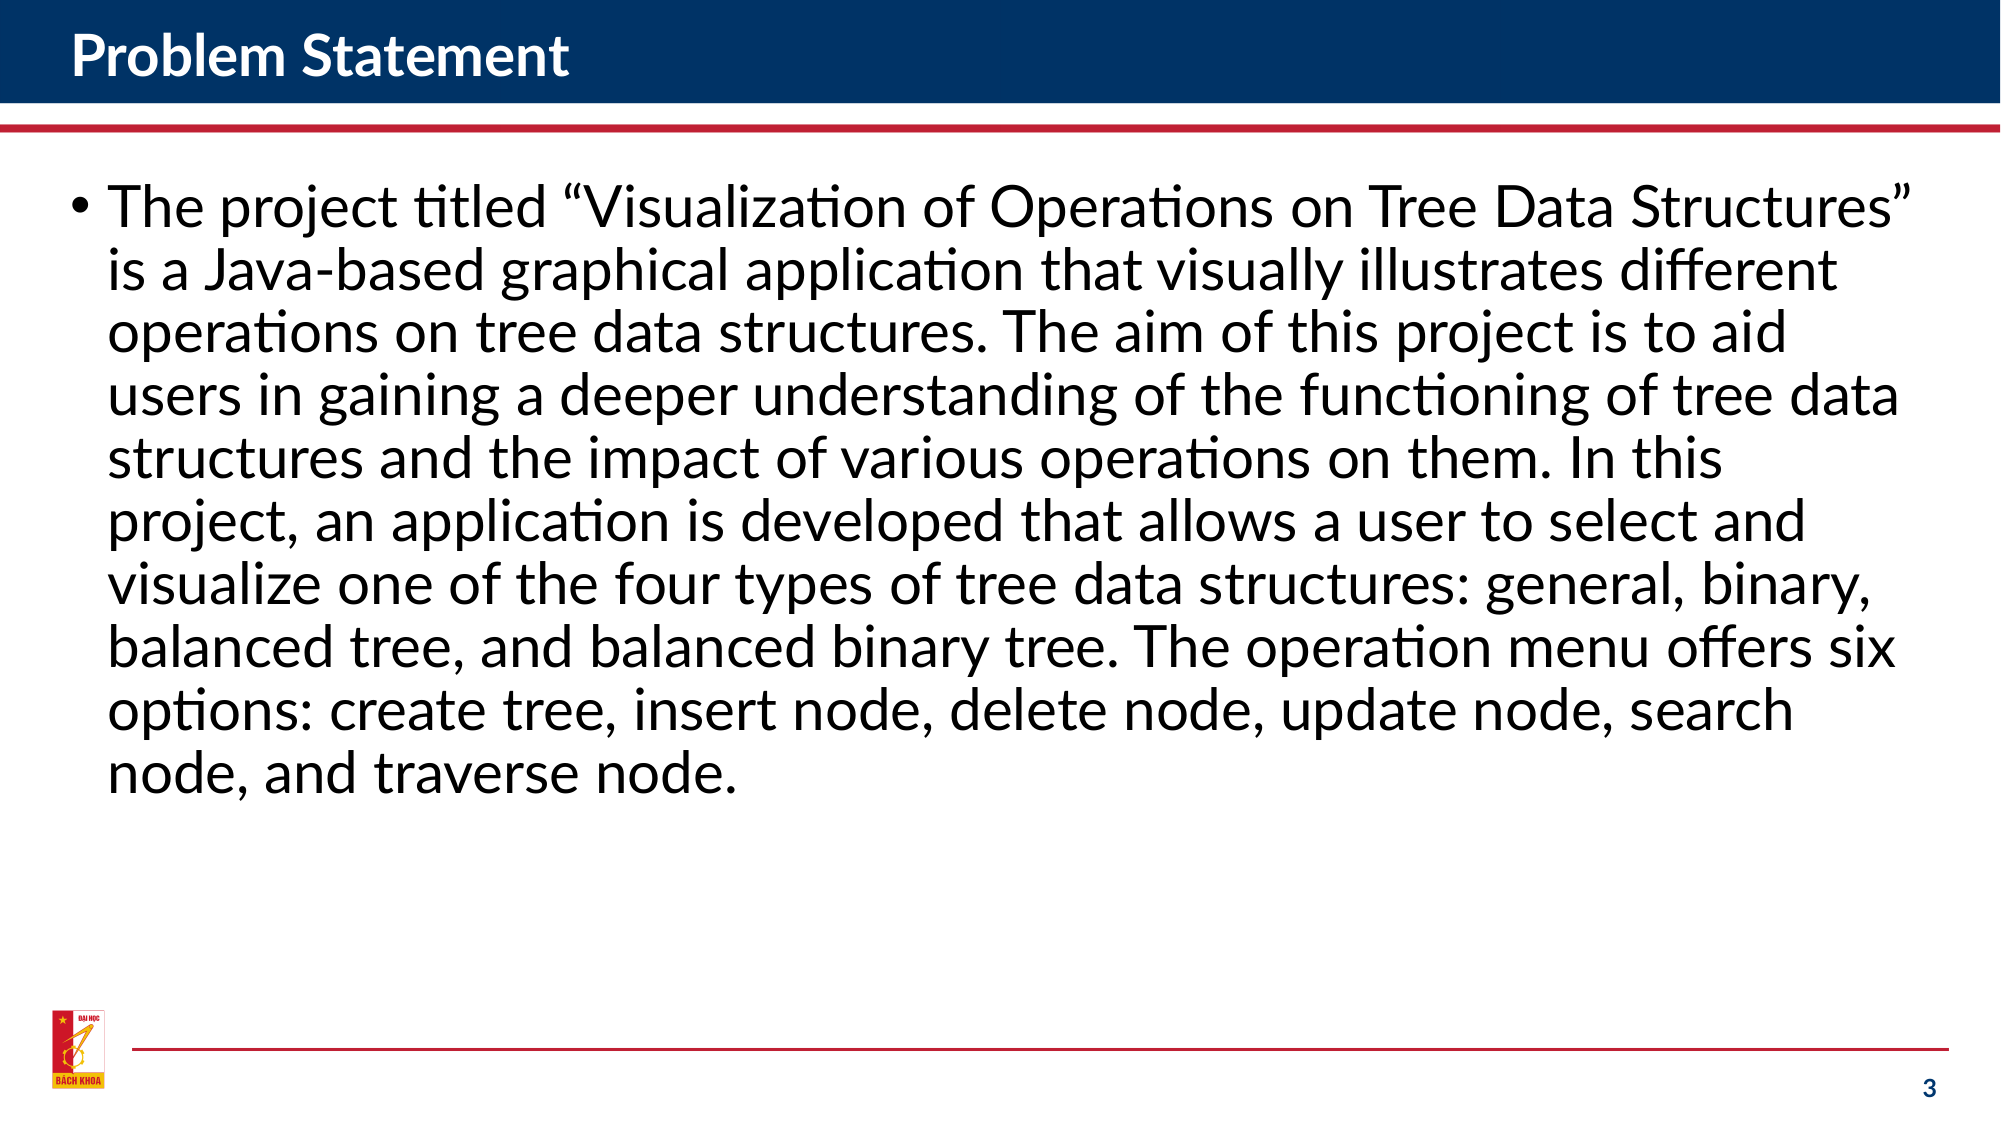

# Problem Statement
The project titled “Visualization of Operations on Tree Data Structures” is a Java-based graphical application that visually illustrates different operations on tree data structures. The aim of this project is to aid users in gaining a deeper understanding of the functioning of tree data structures and the impact of various operations on them. In this project, an application is developed that allows a user to select and visualize one of the four types of tree data structures: general, binary, balanced tree, and balanced binary tree. The operation menu offers six options: create tree, insert node, delete node, update node, search node, and traverse node.
3